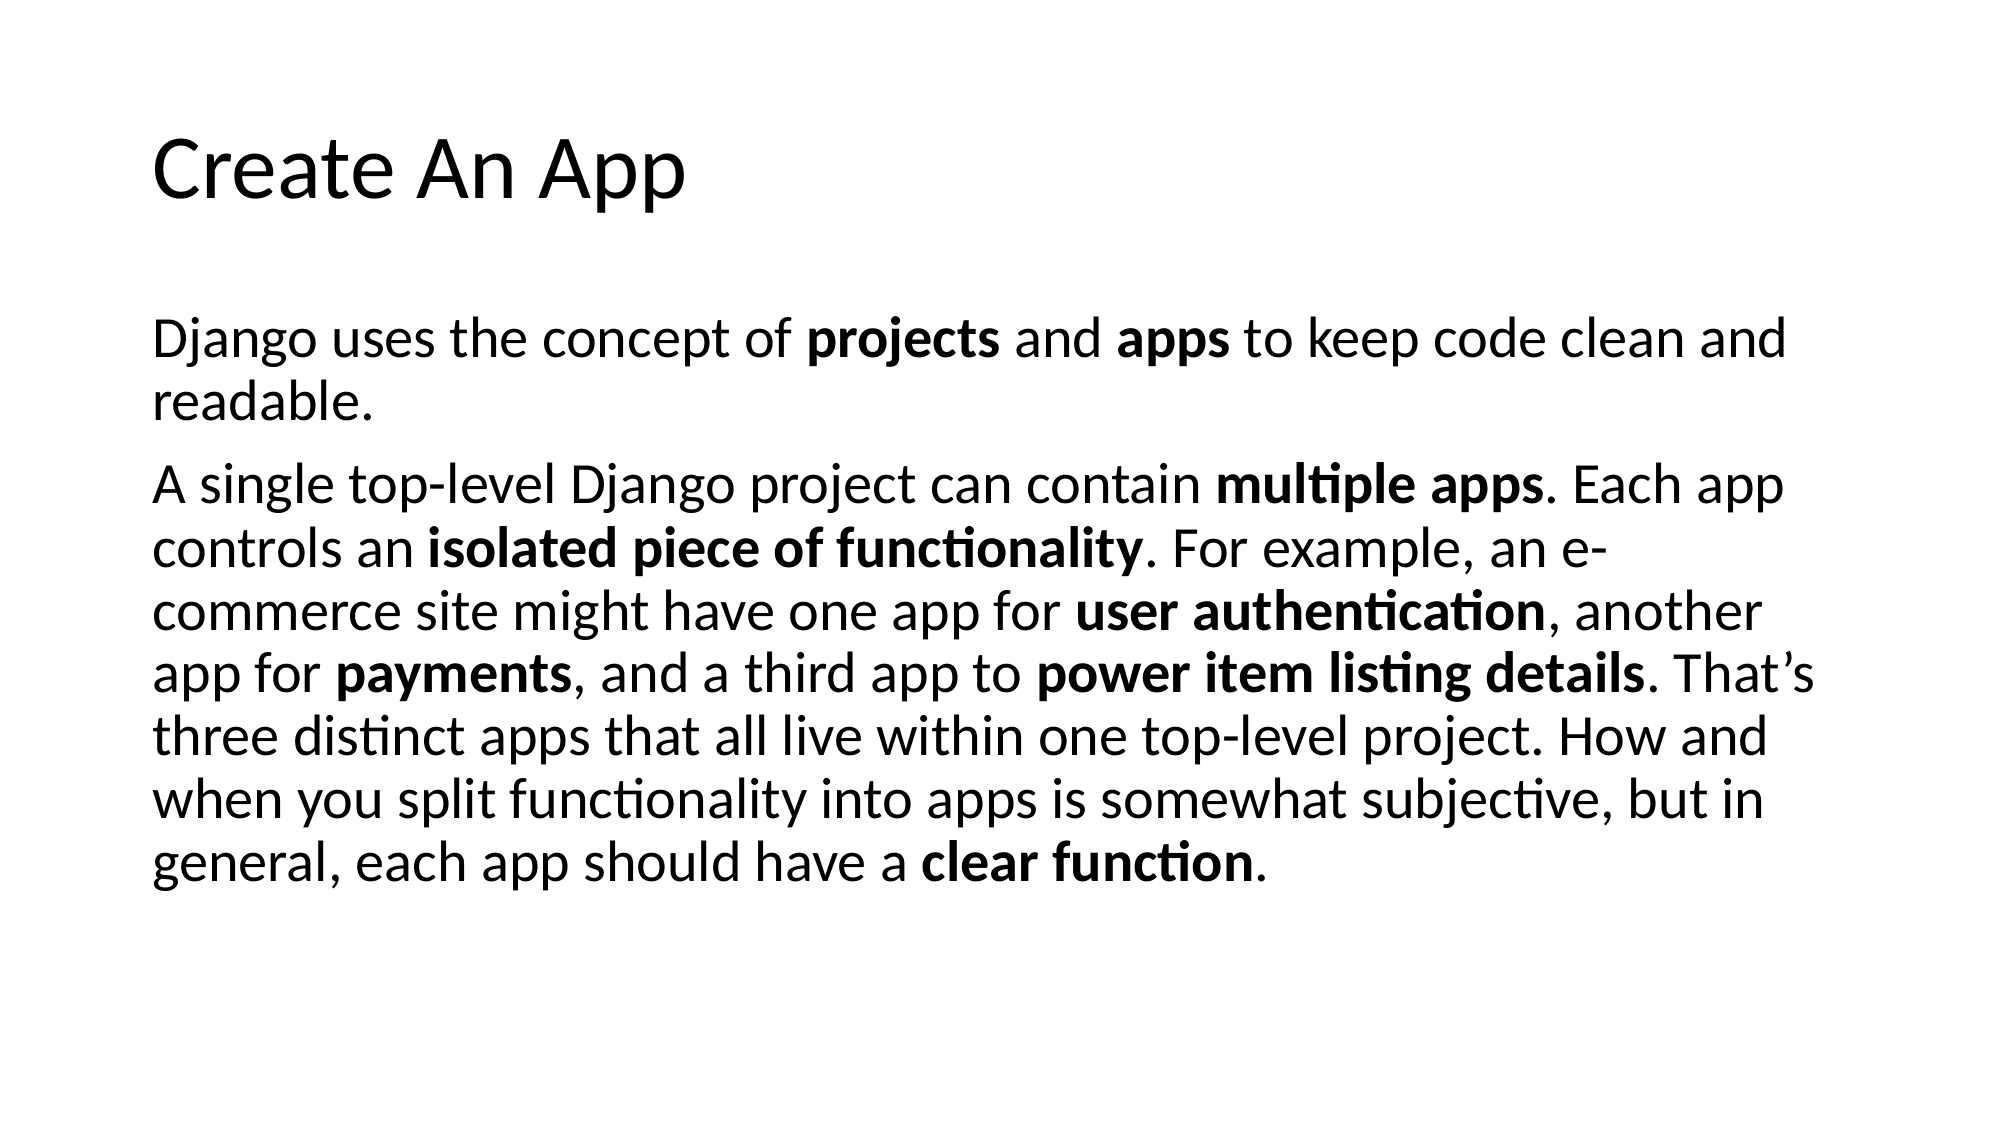

# Create An App
Django uses the concept of projects and apps to keep code clean and readable.
A single top-level Django project can contain multiple apps. Each app controls an isolated piece of functionality. For example, an e-commerce site might have one app for user authentication, another app for payments, and a third app to power item listing details. That’s three distinct apps that all live within one top-level project. How and when you split functionality into apps is somewhat subjective, but in general, each app should have a clear function.